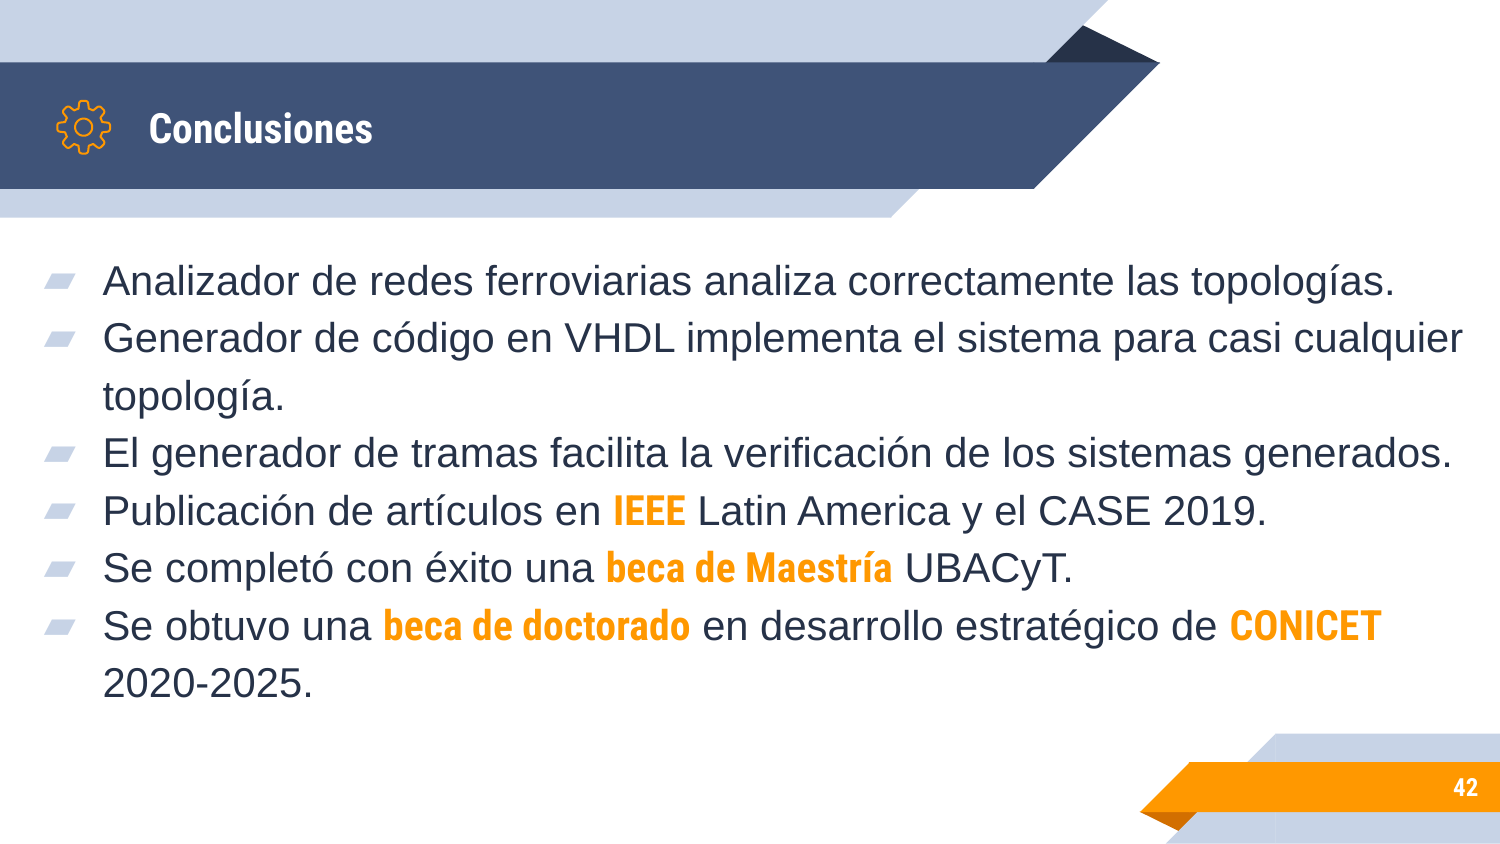

# Conclusiones

Analizador de redes ferroviarias analiza correctamente las topologías.
Generador de código en VHDL implementa el sistema para casi cualquier topología.
El generador de tramas facilita la verificación de los sistemas generados.
Publicación de artículos en IEEE Latin America y el CASE 2019.
Se completó con éxito una beca de Maestría UBACyT.
Se obtuvo una beca de doctorado en desarrollo estratégico de CONICET 2020-2025.
42